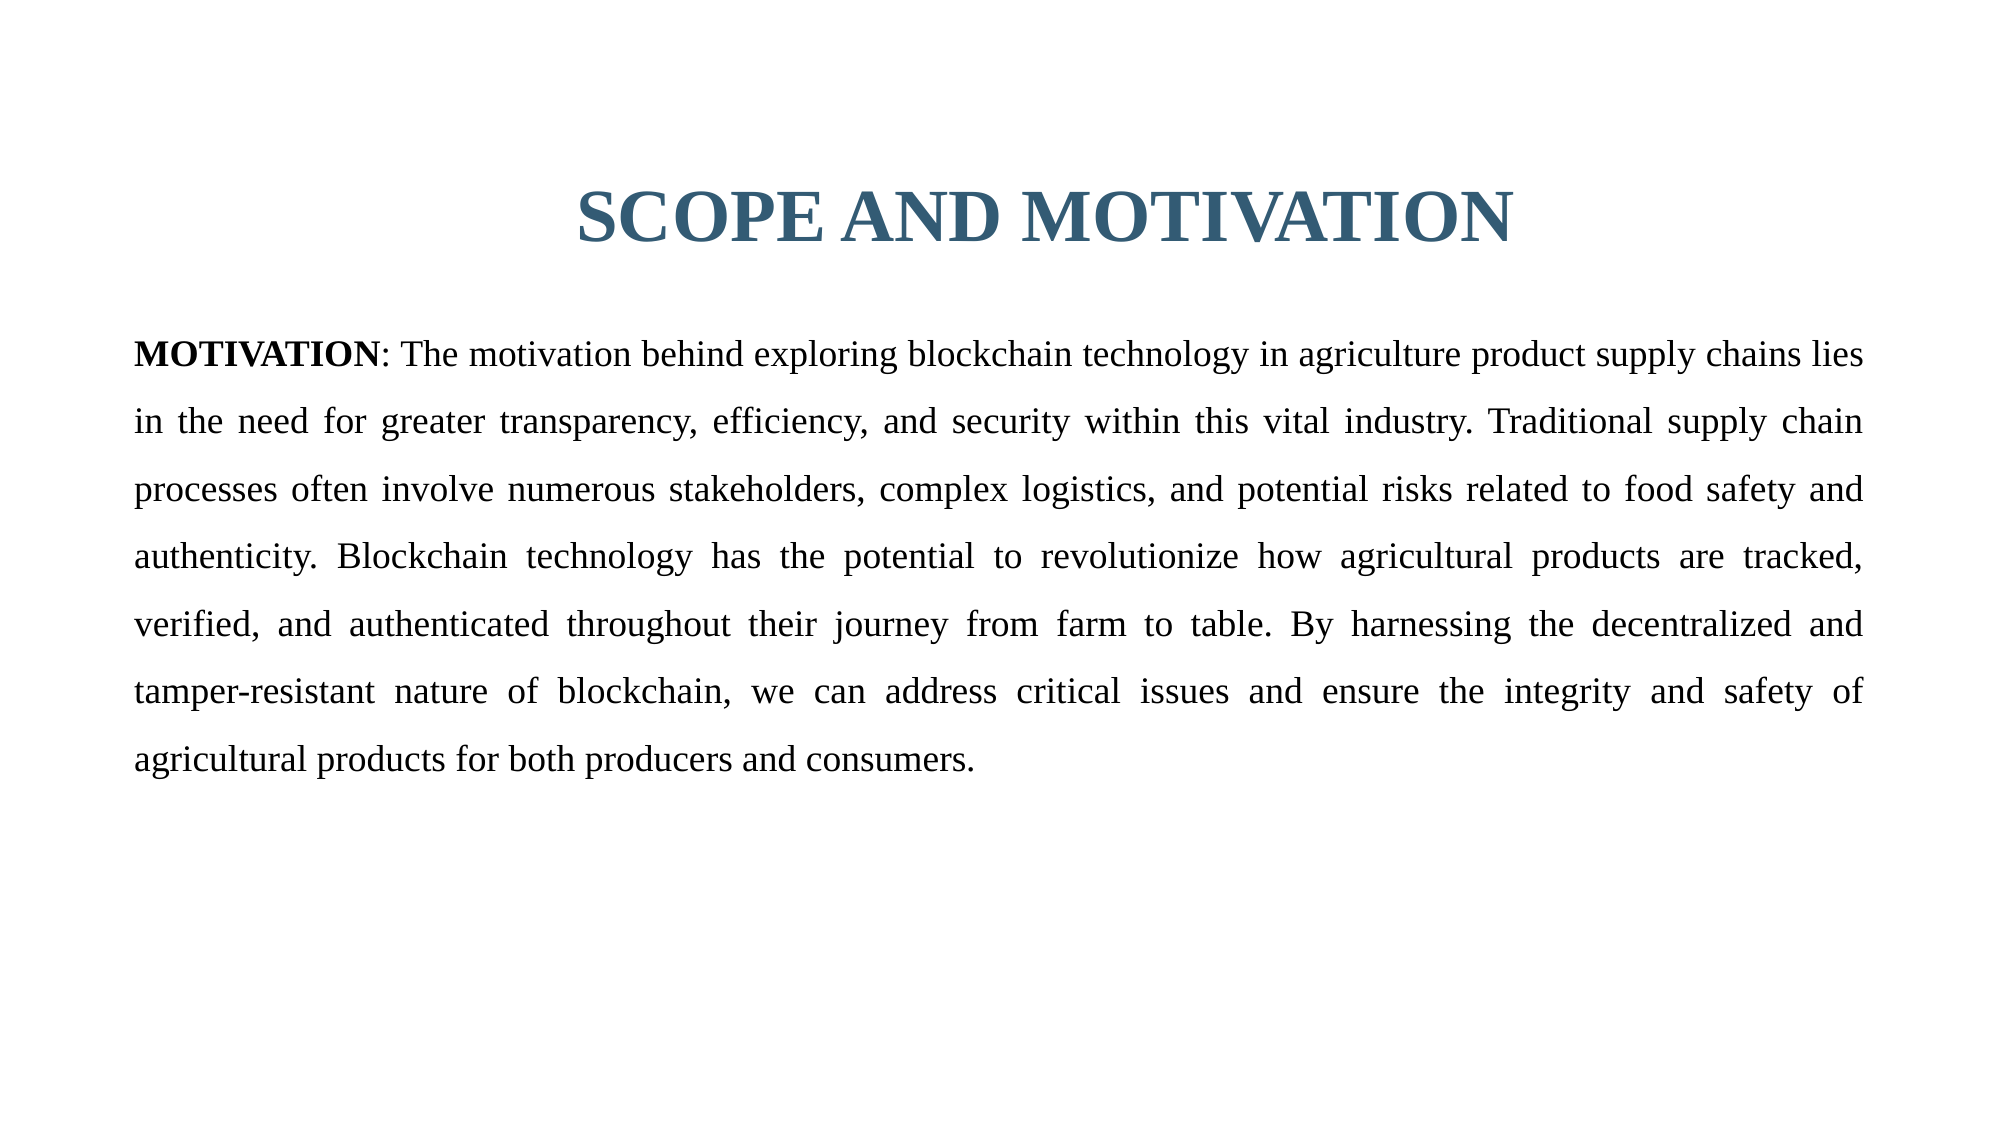

SCOPE AND MOTIVATION
MOTIVATION: The motivation behind exploring blockchain technology in agriculture product supply chains lies in the need for greater transparency, efficiency, and security within this vital industry. Traditional supply chain processes often involve numerous stakeholders, complex logistics, and potential risks related to food safety and authenticity. Blockchain technology has the potential to revolutionize how agricultural products are tracked, verified, and authenticated throughout their journey from farm to table. By harnessing the decentralized and tamper-resistant nature of blockchain, we can address critical issues and ensure the integrity and safety of agricultural products for both producers and consumers.